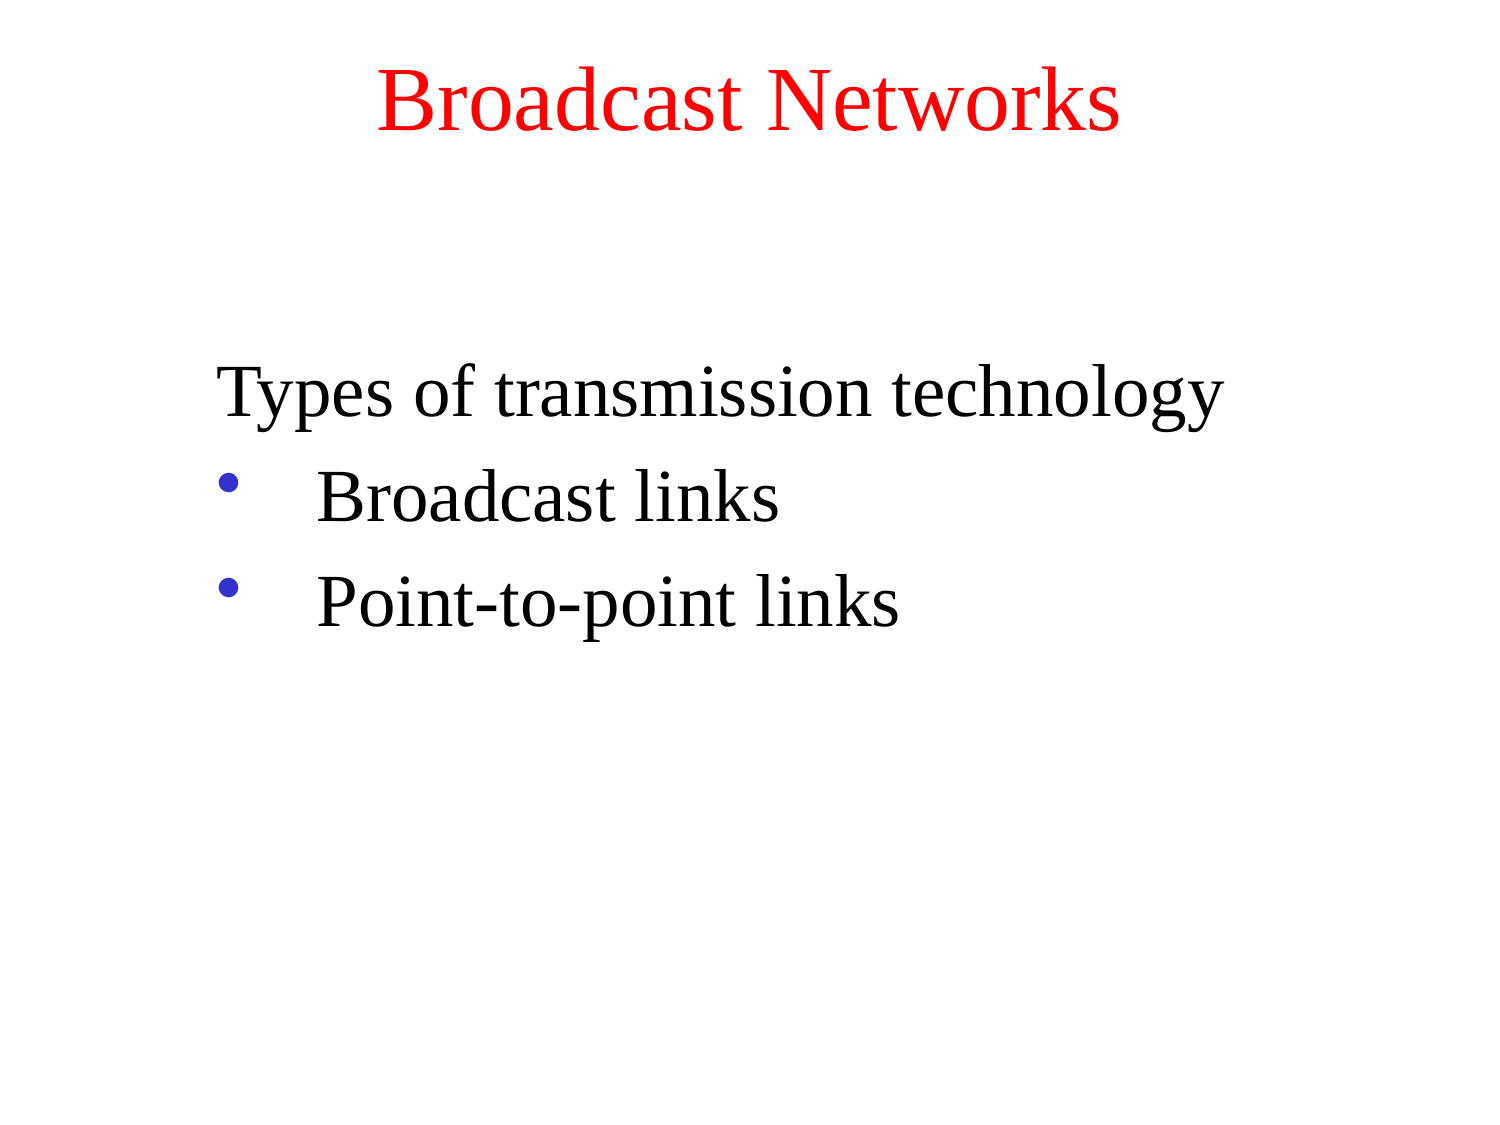

# Broadcast Networks
Types of transmission technology
Broadcast links
Point-to-point links